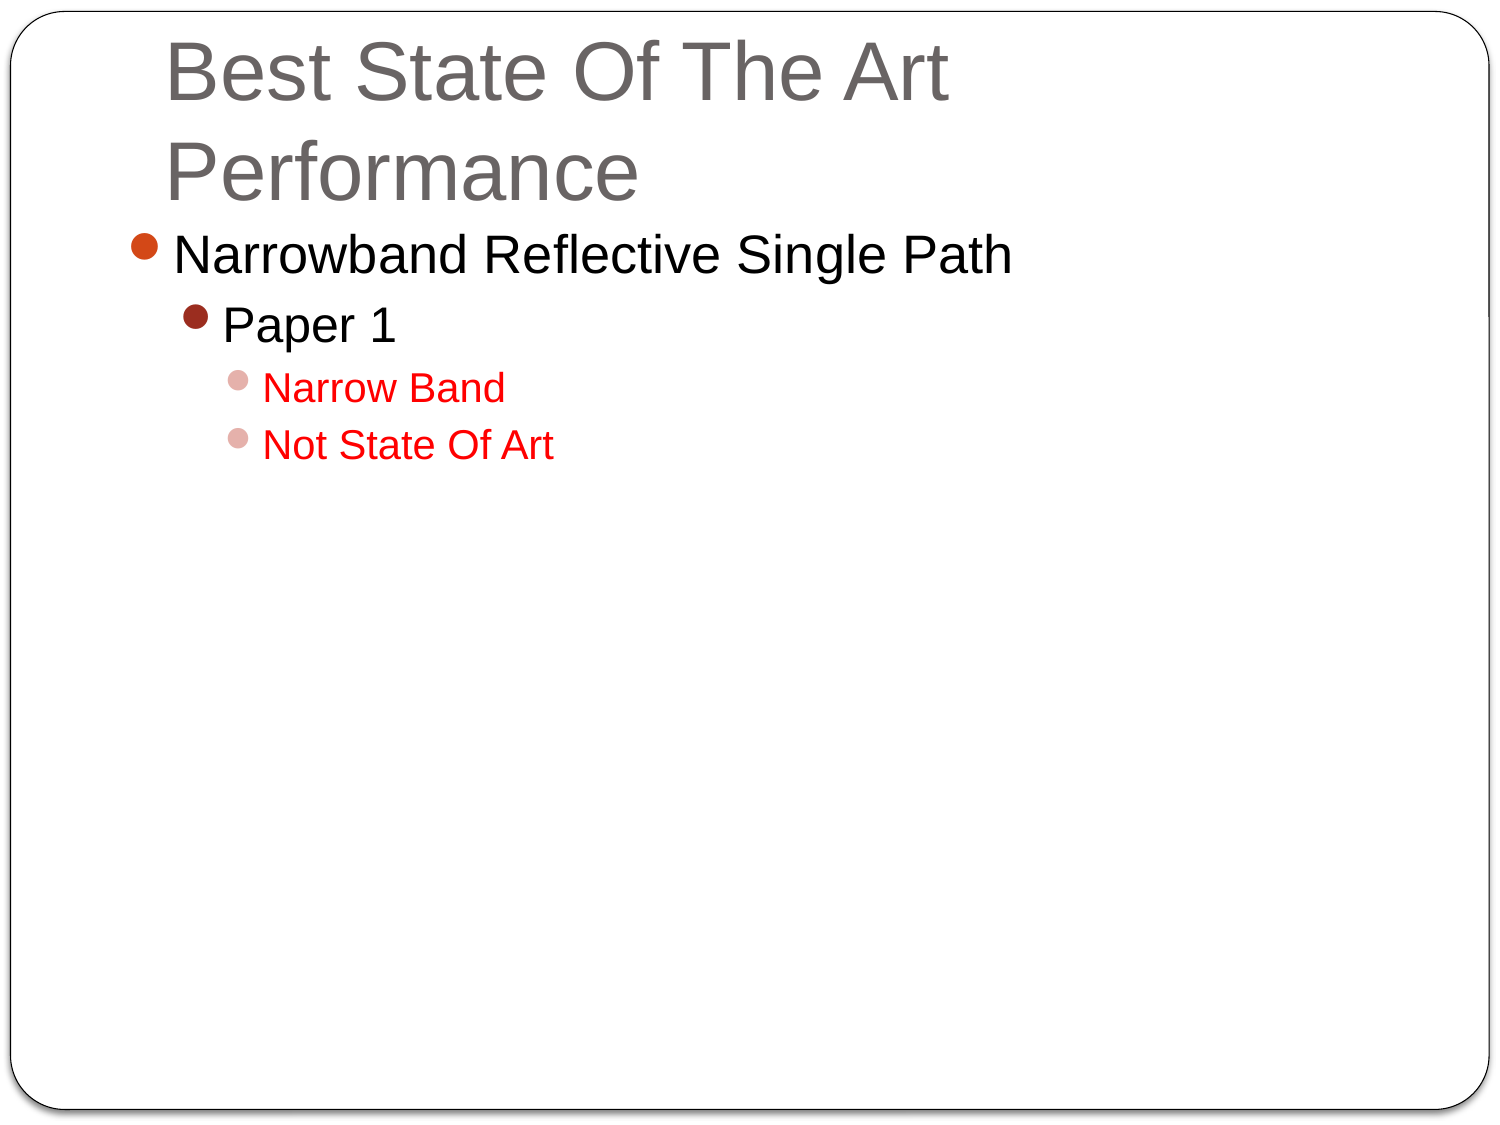

# Best State Of The Art Performance
Narrowband Reflective Single Path
Paper 1
Narrow Band
Not State Of Art